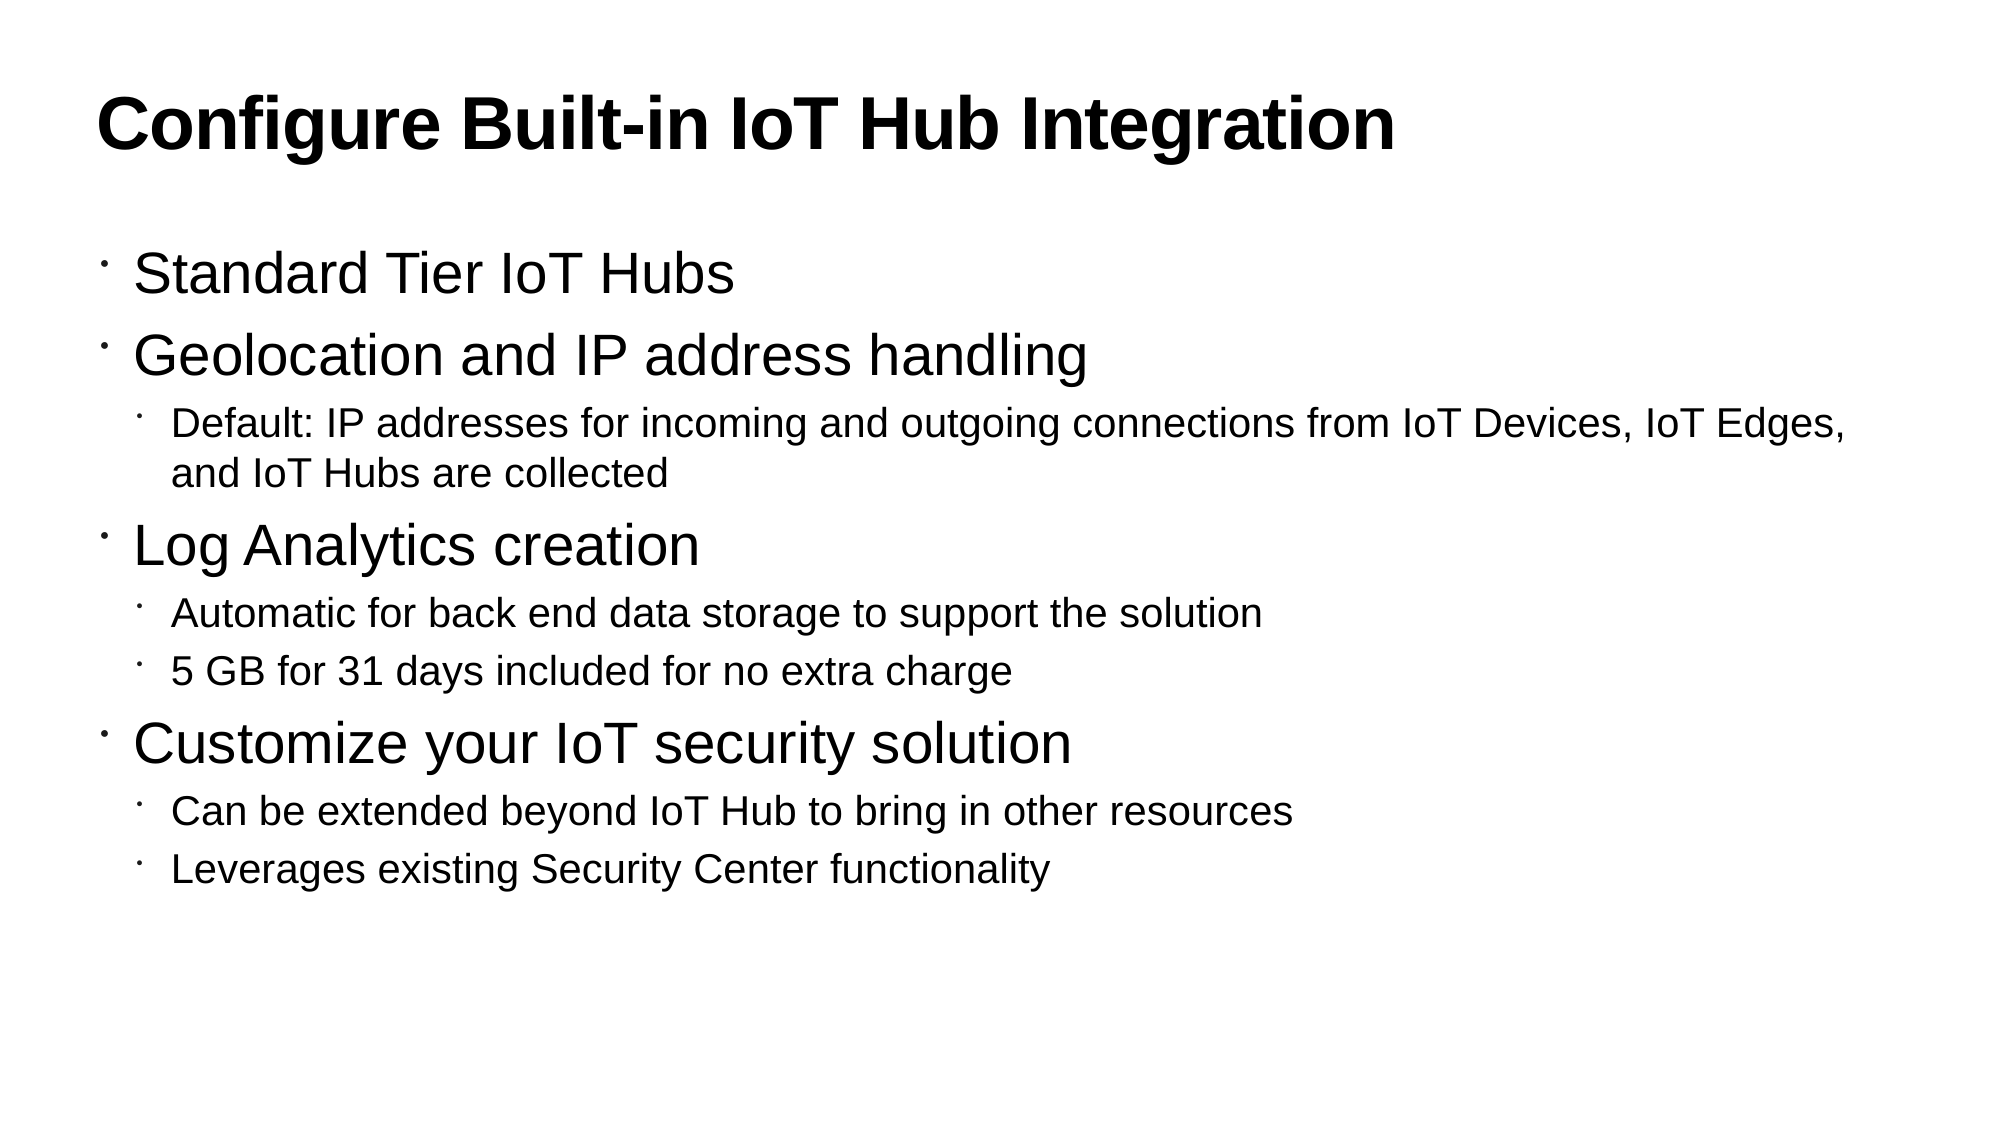

# Configure Built-in IoT Hub Integration
Standard Tier IoT Hubs
Geolocation and IP address handling
Default: IP addresses for incoming and outgoing connections from IoT Devices, IoT Edges, and IoT Hubs are collected
Log Analytics creation
Automatic for back end data storage to support the solution
5 GB for 31 days included for no extra charge
Customize your IoT security solution
Can be extended beyond IoT Hub to bring in other resources
Leverages existing Security Center functionality